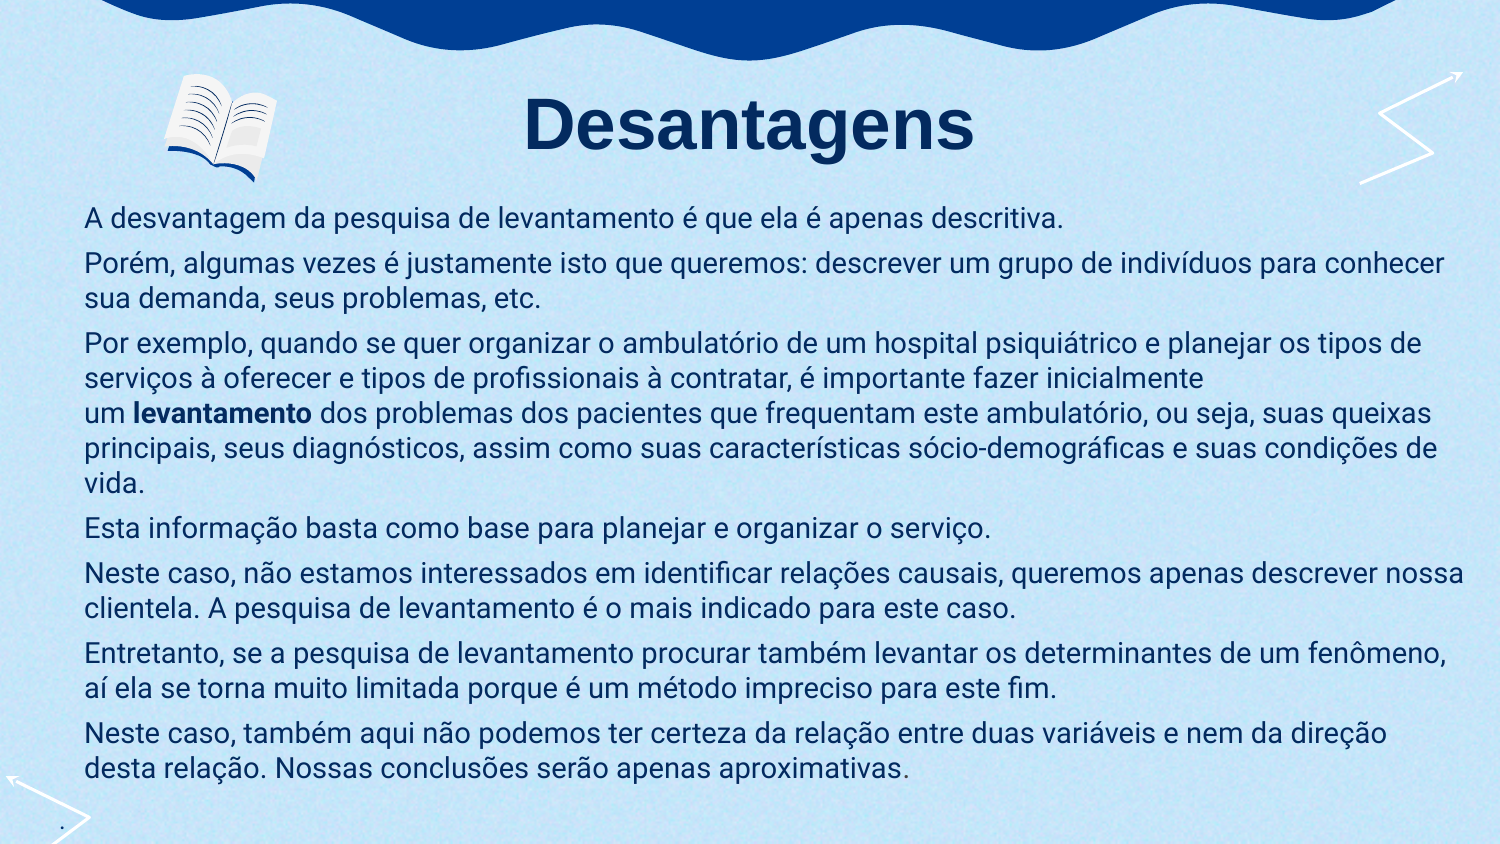

# Desantagens

A desvantagem da pesquisa de levantamento é que ela é apenas descritiva.

Porém, algumas vezes é justamente isto que queremos: descrever um grupo de indivíduos para conhecer sua demanda, seus problemas, etc.

Por exemplo, quando se quer organizar o ambulatório de um hospital psiquiátrico e planejar os tipos de serviços à oferecer e tipos de profissionais à contratar, é importante fazer inicialmente um levantamento dos problemas dos pacientes que frequentam este ambulatório, ou seja, suas queixas principais, seus diagnósticos, assim como suas características sócio-demográficas e suas condições de vida.

Esta informação basta como base para planejar e organizar o serviço.

Neste caso, não estamos interessados em identificar relações causais, queremos apenas descrever nossa clientela. A pesquisa de levantamento é o mais indicado para este caso.

Entretanto, se a pesquisa de levantamento procurar também levantar os determinantes de um fenômeno, aí ela se torna muito limitada porque é um método impreciso para este fim.

Neste caso, também aqui não podemos ter certeza da relação entre duas variáveis e nem da direção desta relação. Nossas conclusões serão apenas aproximativas.
.